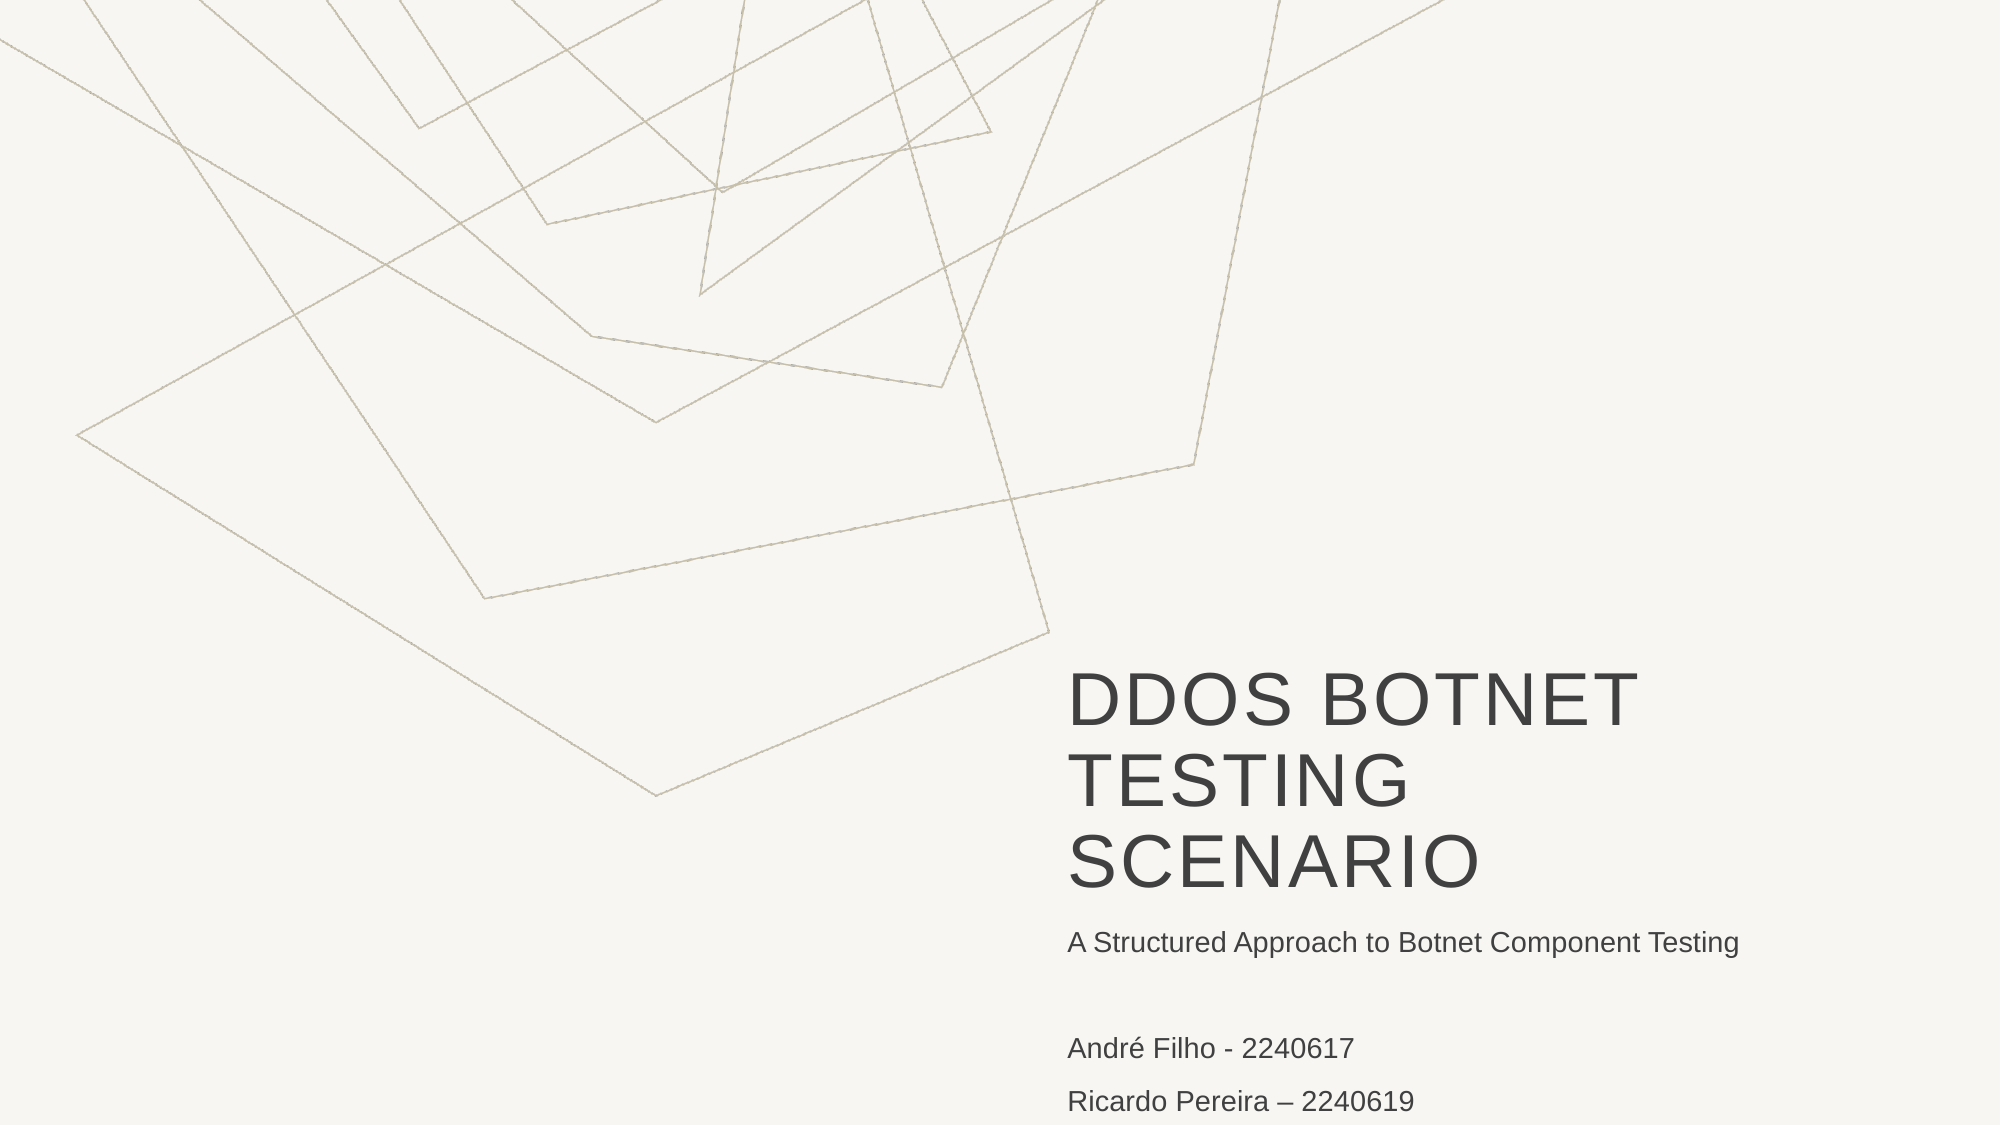

# Ddos Botnet Testing scenario
A Structured Approach to Botnet Component Testing

André Filho - 2240617
Ricardo Pereira – 2240619